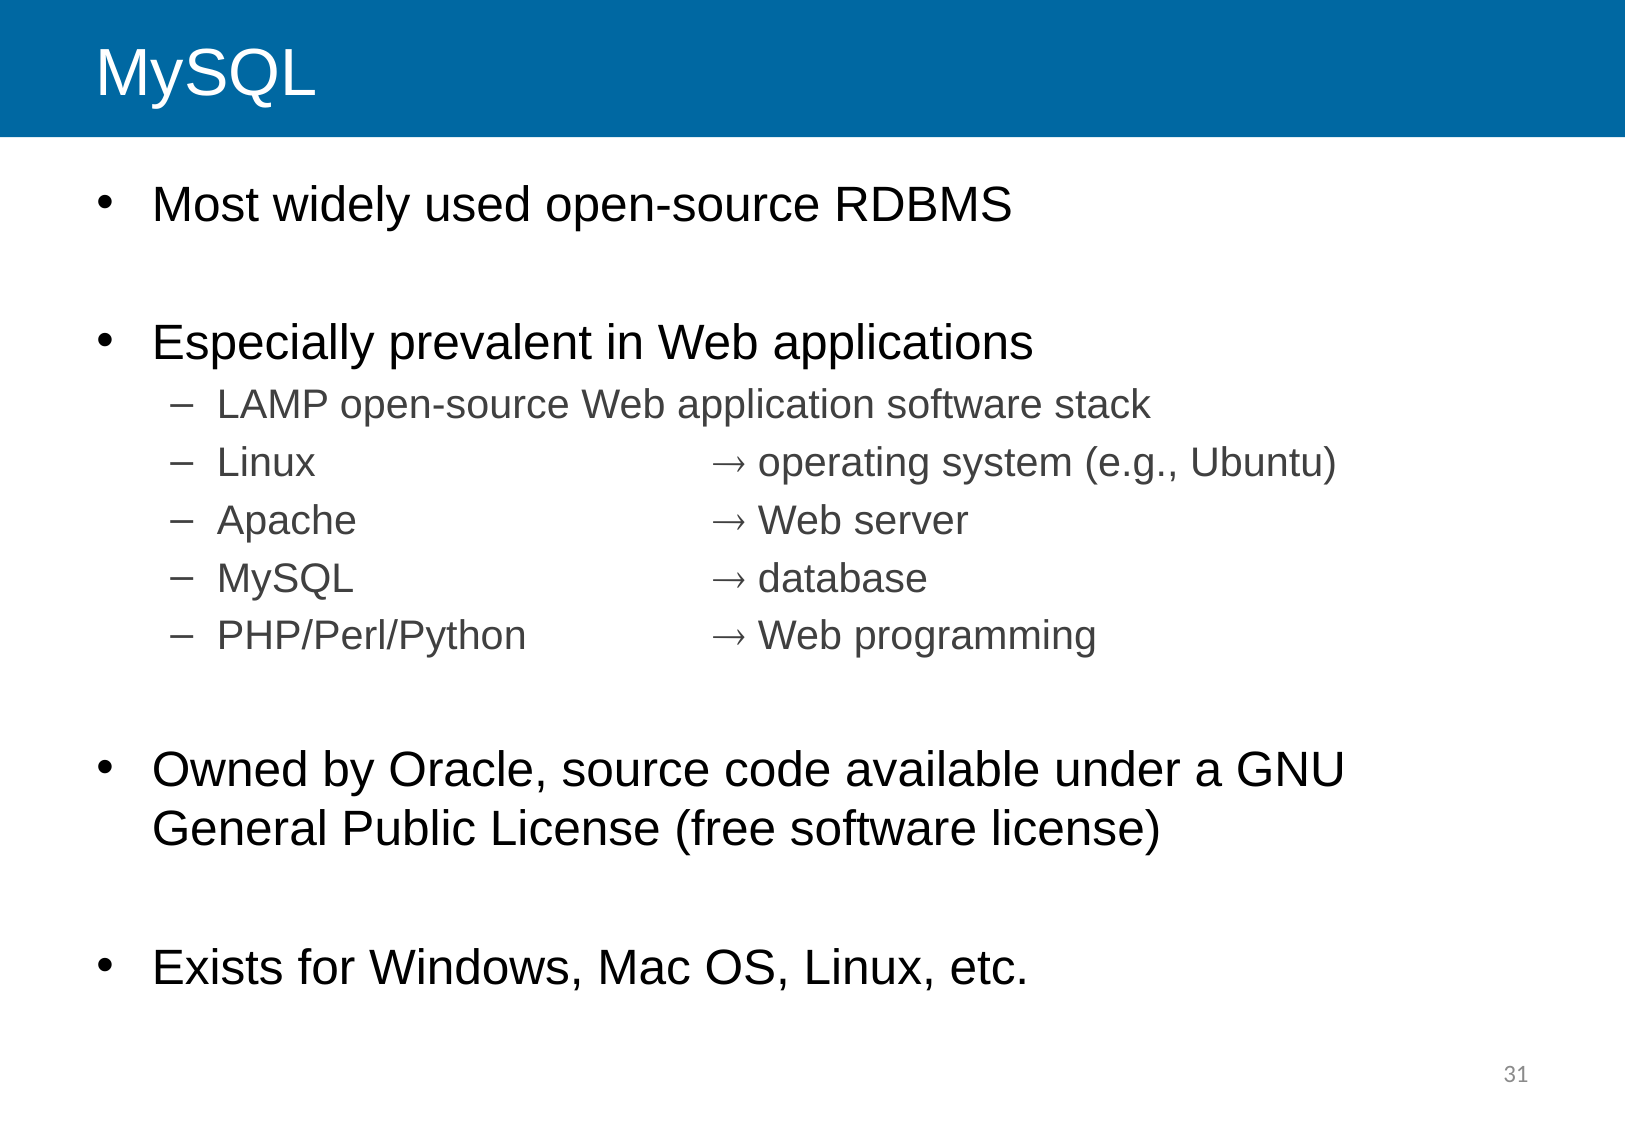

# MySQL
Most widely used open-source RDBMS

Especially prevalent in Web applications
LAMP open-source Web application software stack
Linux	→ operating system (e.g., Ubuntu)
Apache	→ Web server
MySQL	→ database
PHP/Perl/Python	→ Web programming

Owned by Oracle, source code available under a GNU General Public License (free software license)

Exists for Windows, Mac OS, Linux, etc.
31